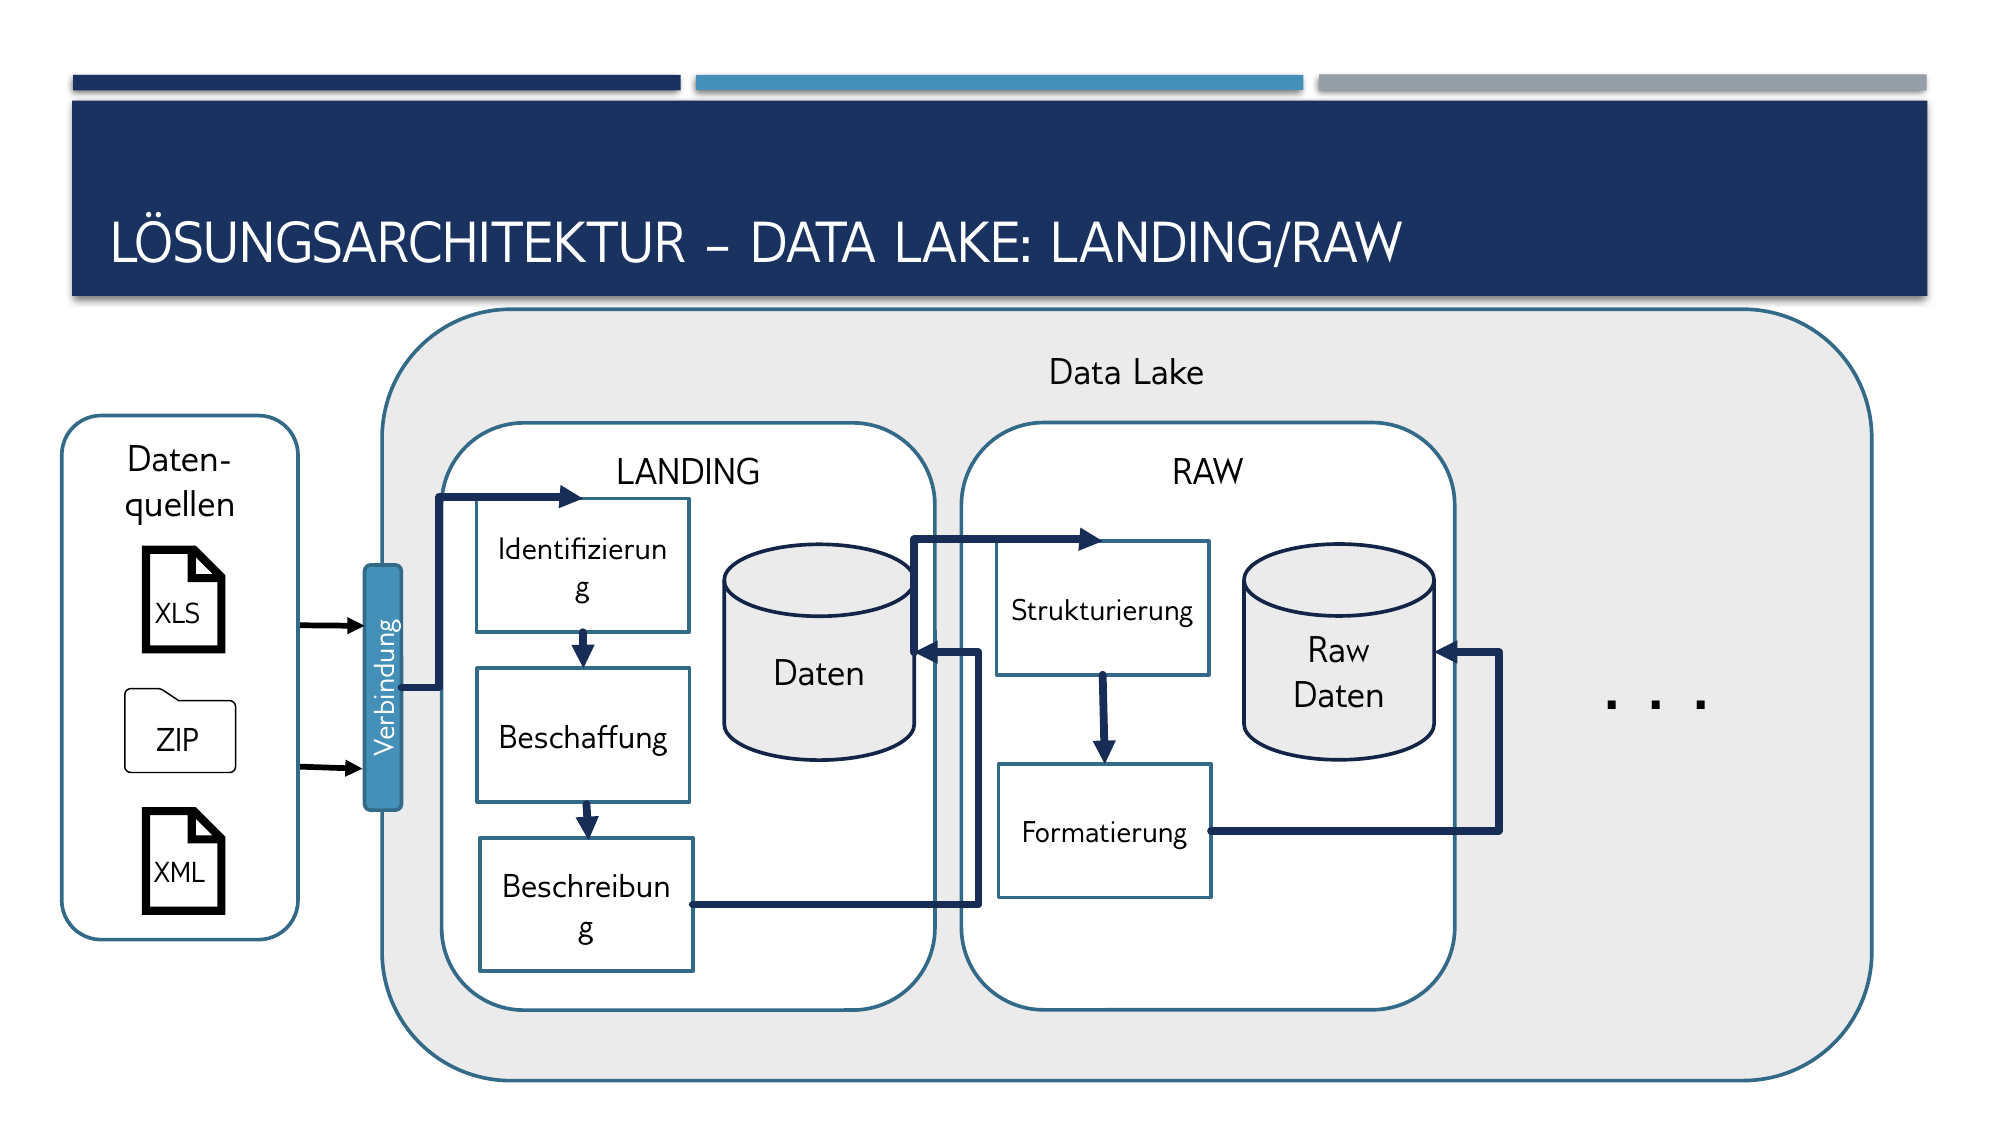

# Lösungsarchitektur – DATA LAKE: LANDING/RAW
Data Lake
Daten-quellen

XLS

ZIP

XML
RAW
LANDING
Identifizierung
Daten
Beschaffung
Beschreibung
Strukturierung
Raw Daten
Verbindung
. . .
Formatierung